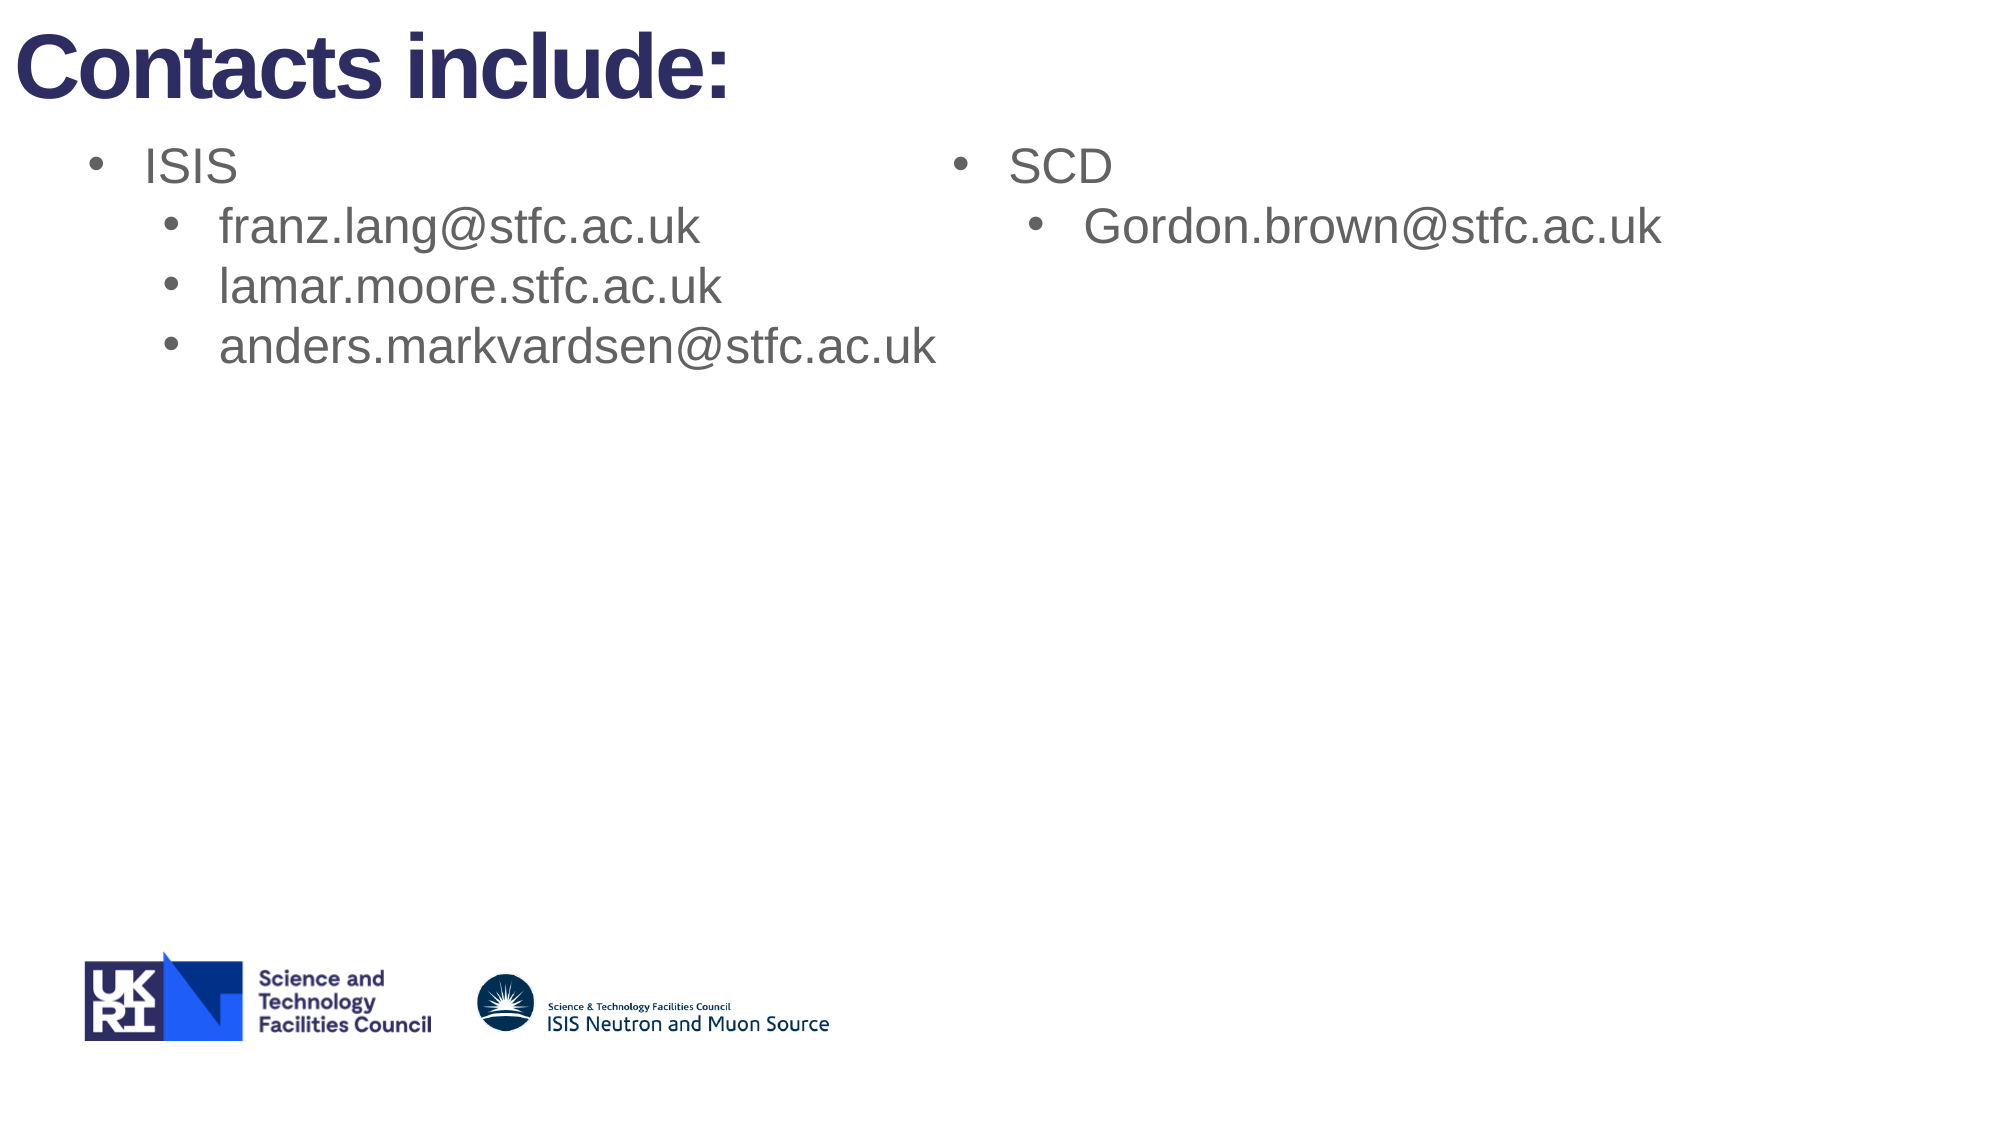

Contacts include:
ISIS
franz.lang@stfc.ac.uk
lamar.moore.stfc.ac.uk
anders.markvardsen@stfc.ac.uk

SCD
Gordon.brown@stfc.ac.uk